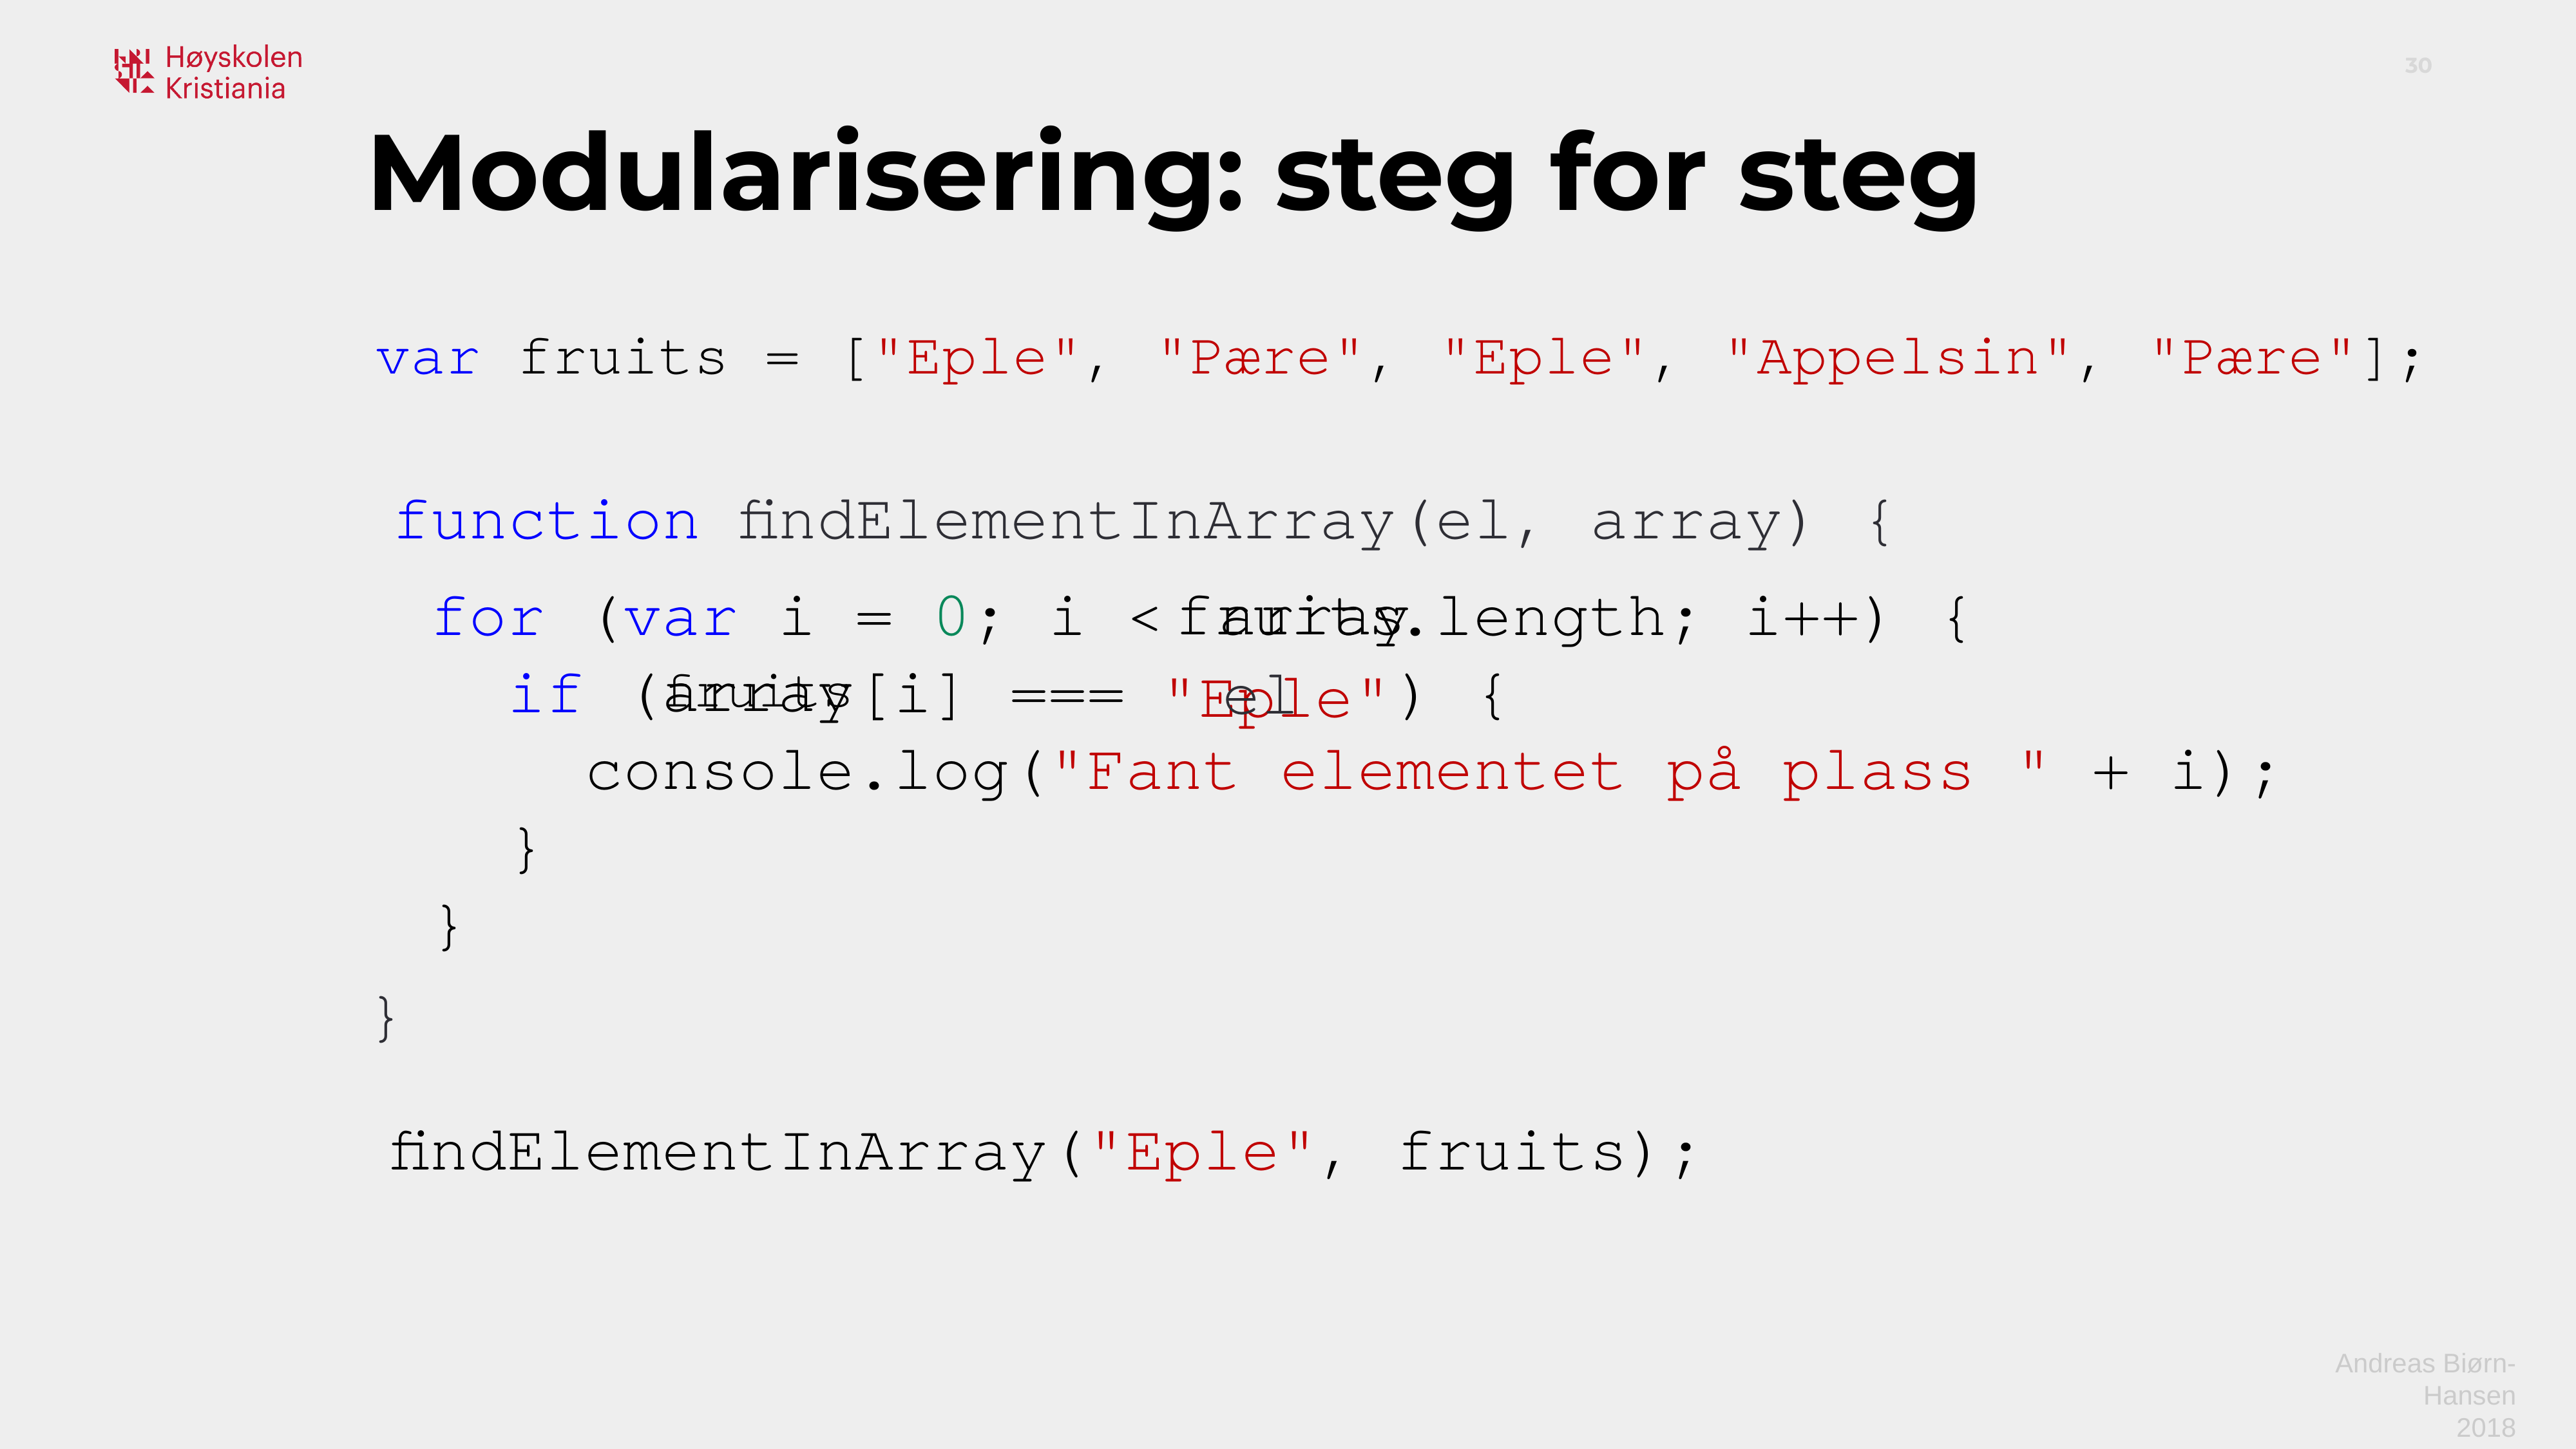

Modularisering: steg for steg
var fruits = ["Eple", "Pære", "Eple", "Appelsin", "Pære"];
function findElementInArray(el, array) {
array
fruits
for (var i = 0; i <      .length; i++) {
  if (     [i] ===       ) {
    console.log("Fant elementet på plass " + i);
  }
}
array
el
"Eple"
fruits
}
findElementInArray("Eple", fruits);